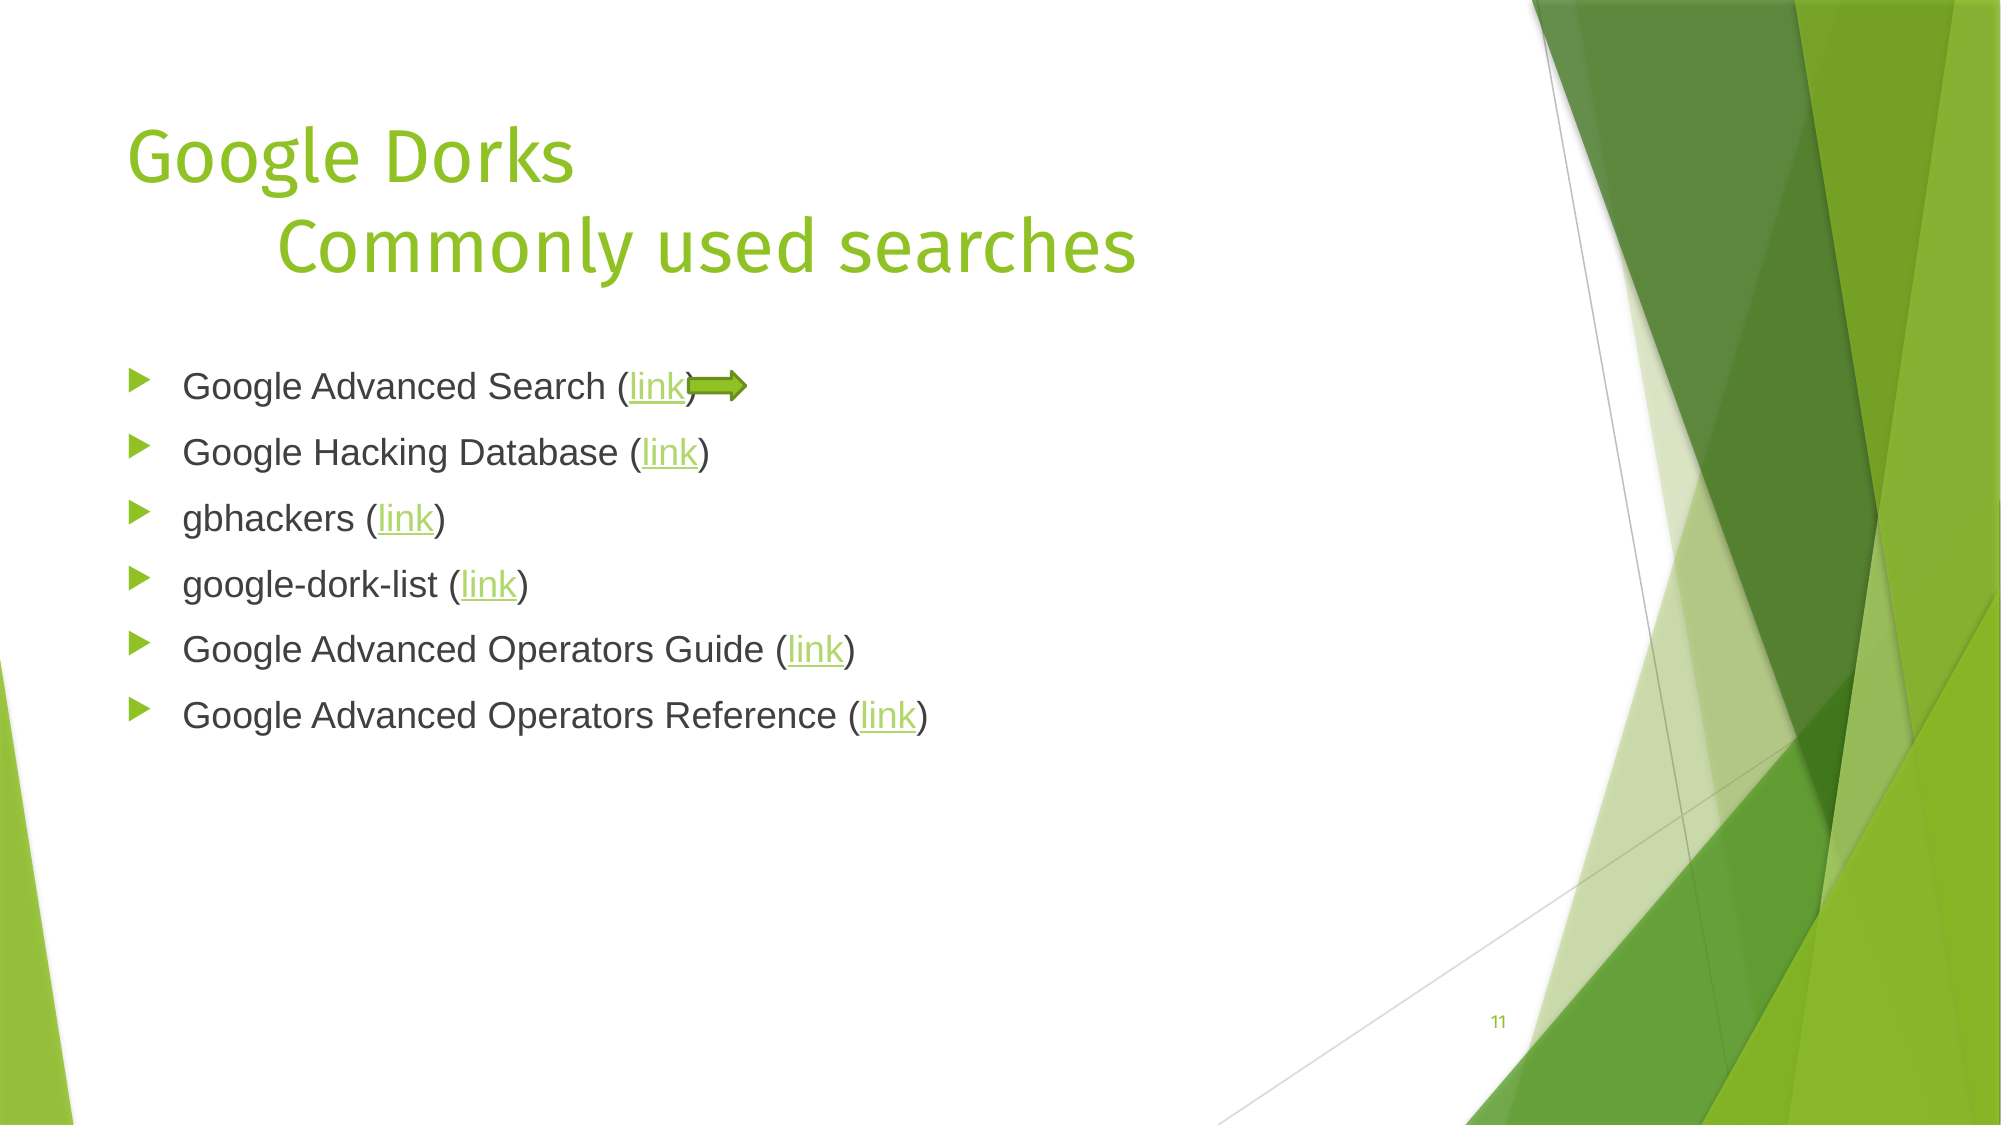

# Google Dorks Commonly used searches
Google Advanced Search (link)
Google Hacking Database (link)
gbhackers (link)
google-dork-list (link)
Google Advanced Operators Guide (link)
Google Advanced Operators Reference (link)

11